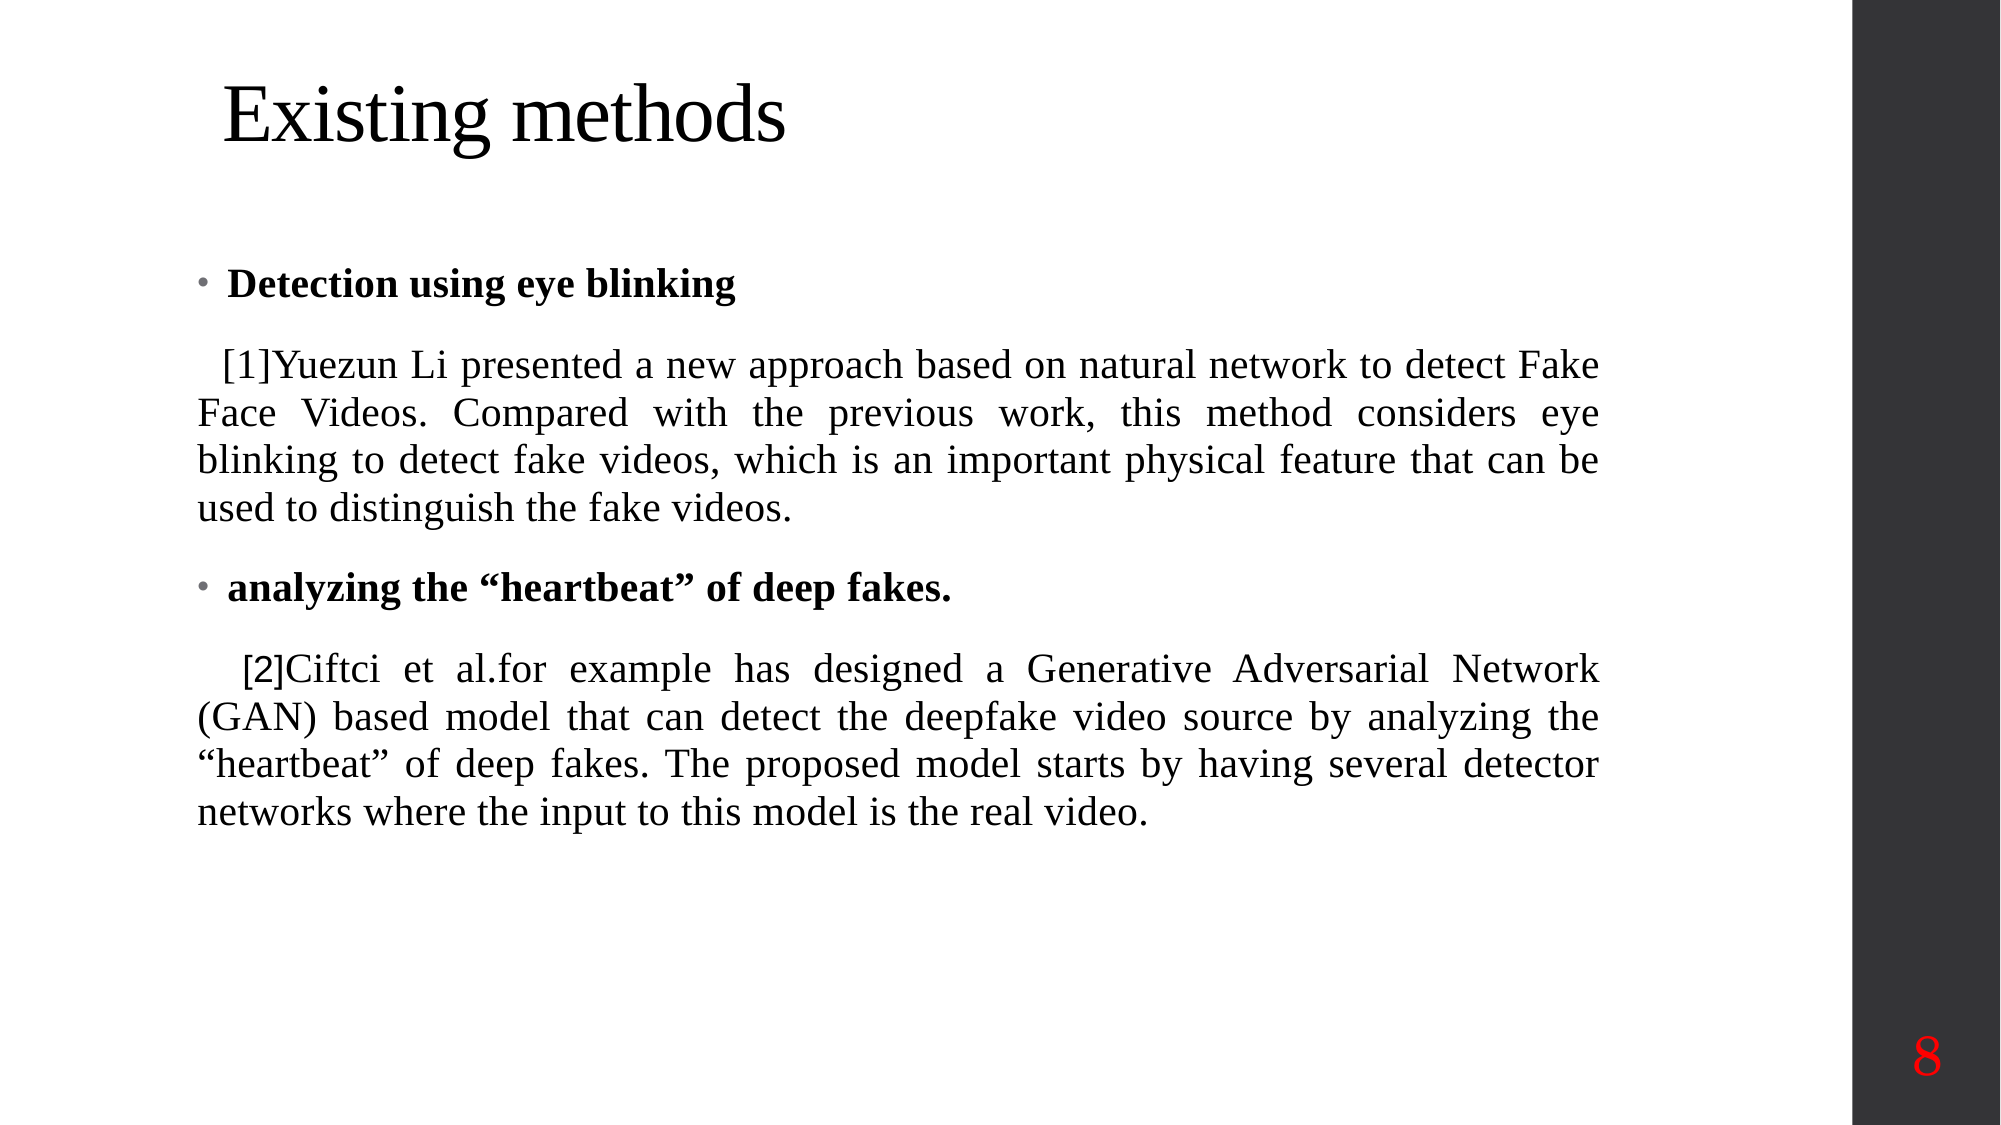

# Existing methods

Detection using eye blinking
  [1]Yuezun Li presented a new approach based on natural network to detect Fake Face Videos. Compared with the previous work, this method considers eye blinking to detect fake videos, which is an important physical feature that can be used to distinguish the fake videos.
analyzing the “heartbeat” of deep fakes.
  [2]Ciftci et al.for example has designed a Generative Adversarial Network (GAN) based model that can detect the deepfake video source by analyzing the “heartbeat” of deep fakes. The proposed model starts by having several detector networks where the input to this model is the real video.

8